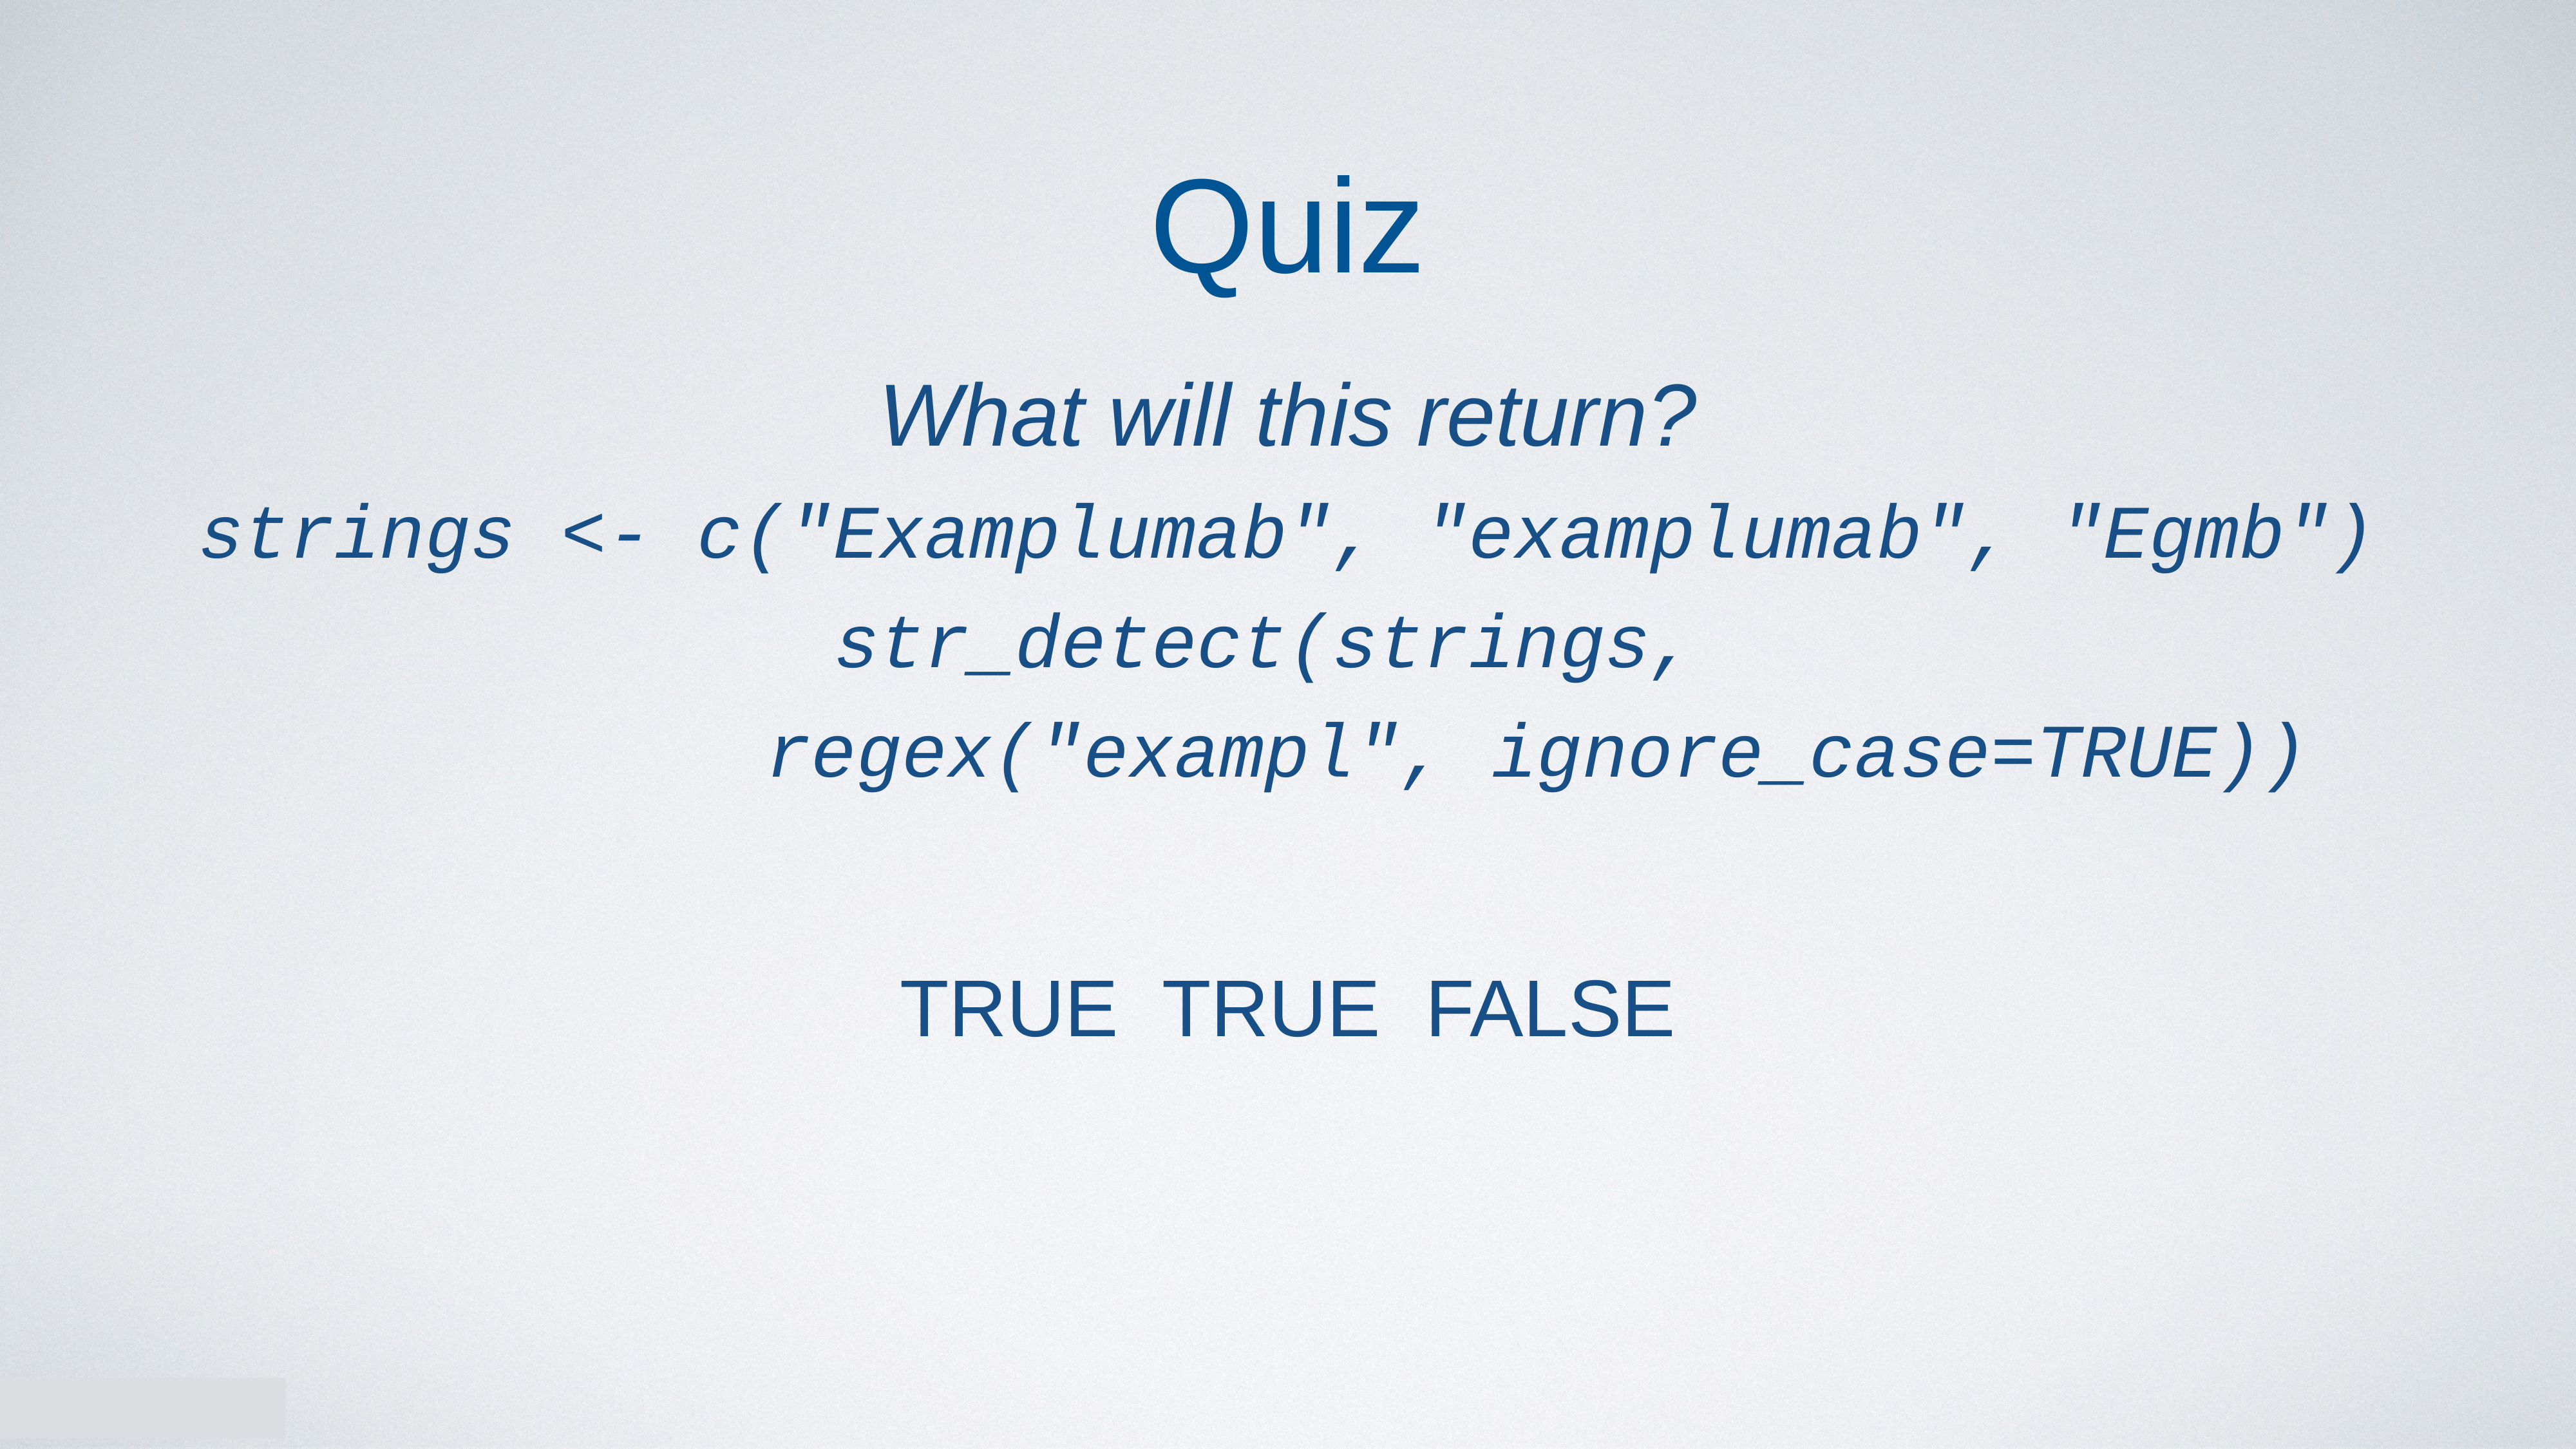

Quiz
What will this return?
strings <- c("Examplumab", "examplumab", "Egmb")
str_detect(strings,
           regex("exampl", ignore_case=TRUE))
TRUE  TRUE  FALSE